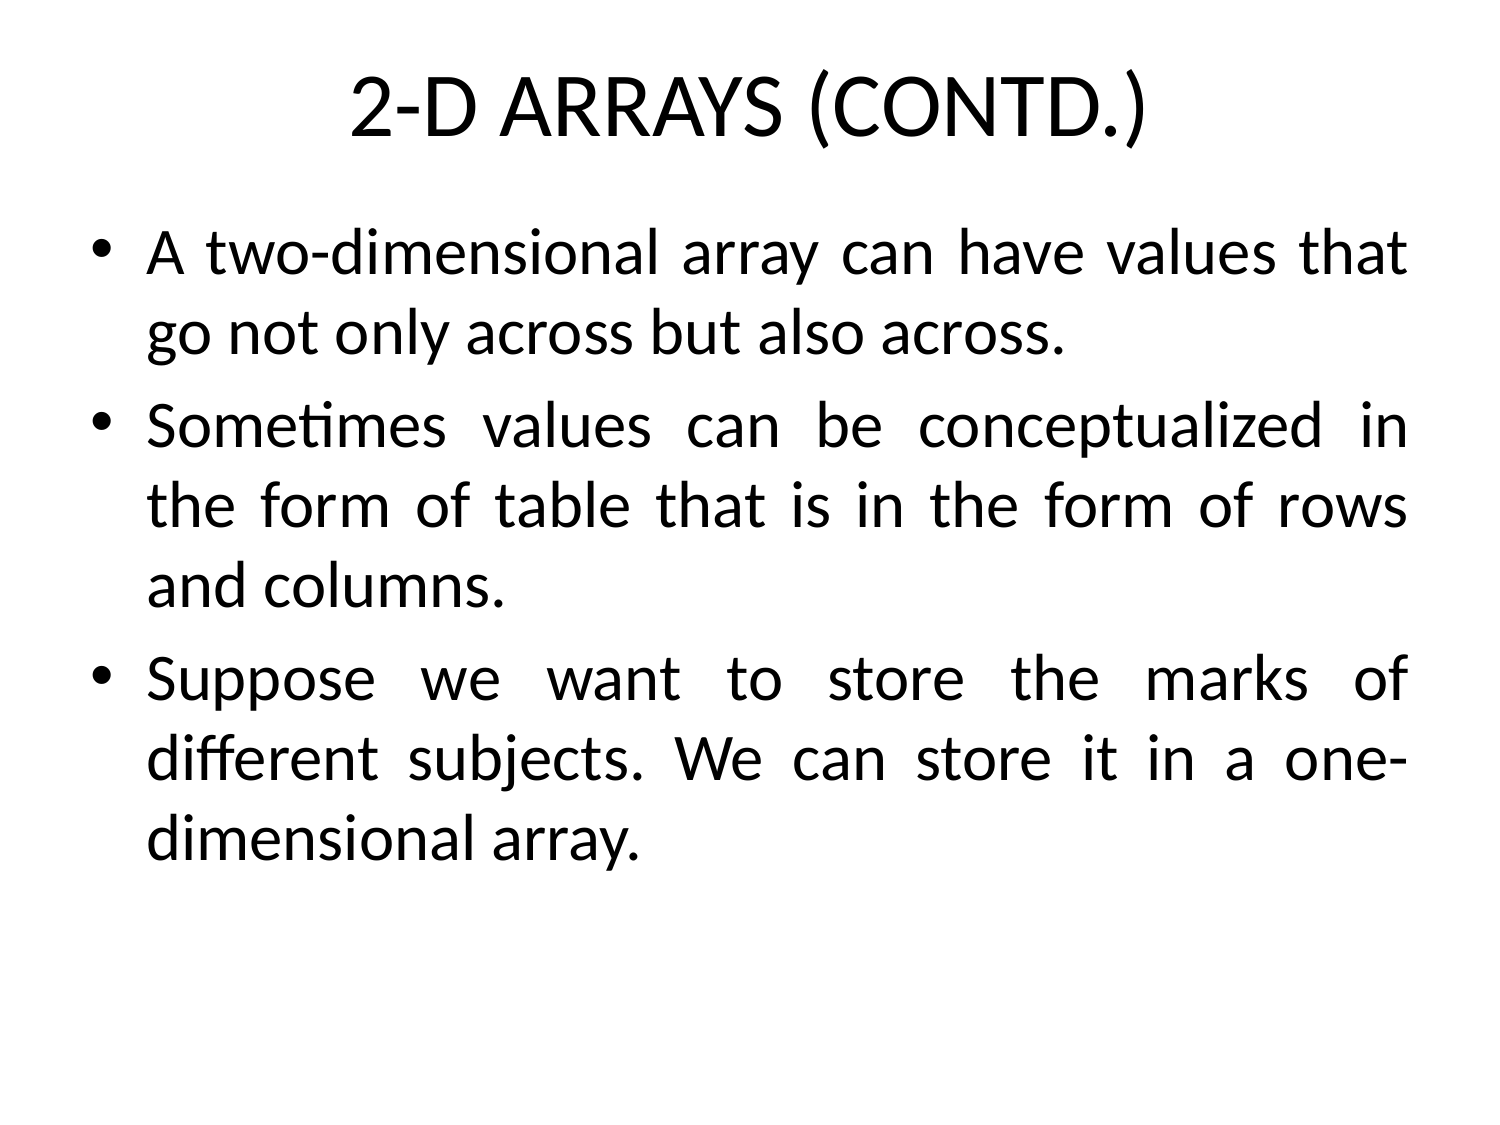

# 2-D Arrays (contd.)
A two-dimensional array can have values that go not only across but also across.
Sometimes values can be conceptualized in the form of table that is in the form of rows and columns.
Suppose we want to store the marks of different subjects. We can store it in a one-dimensional array.